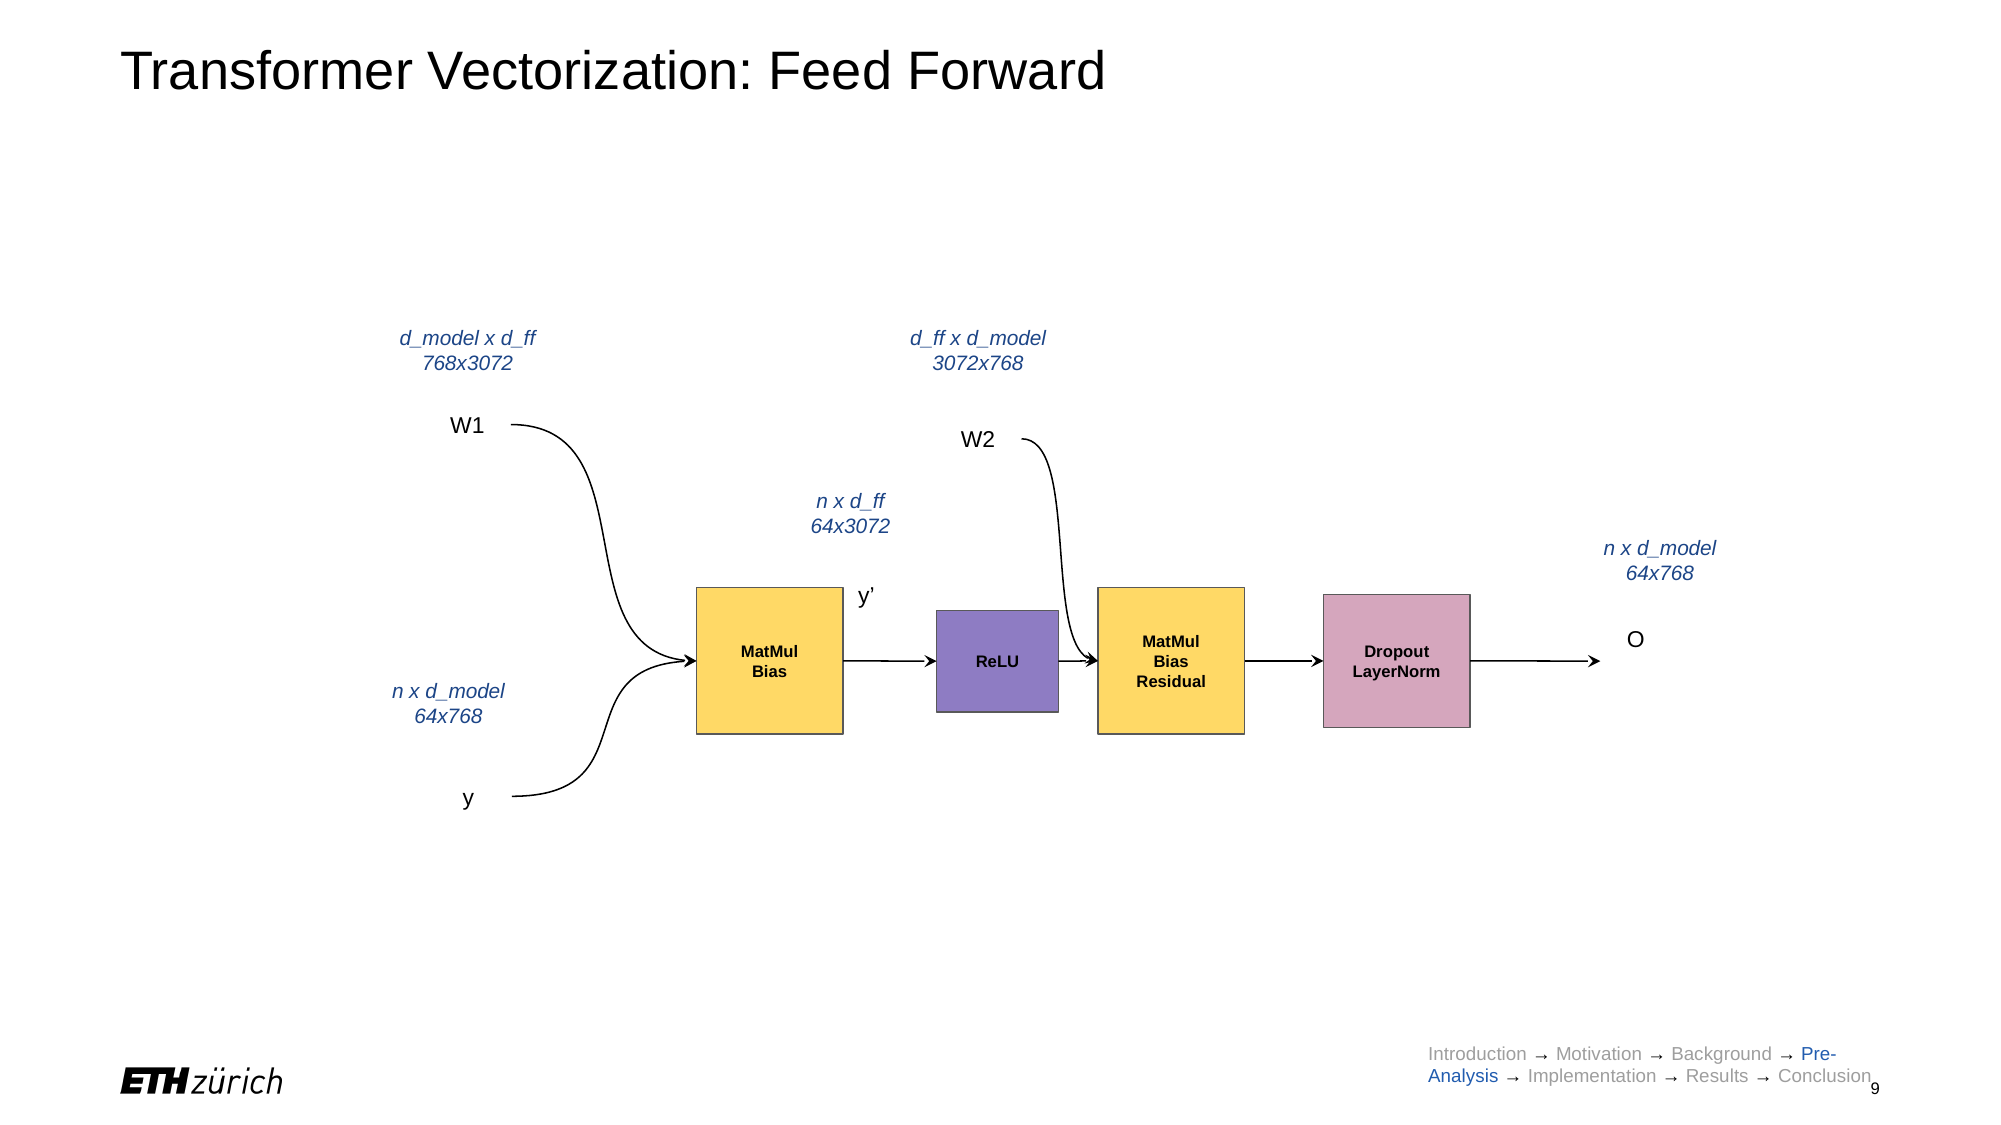

# Transformer Vectorization: Feed Forward
d_model x d_ff
768x3072
d_ff x d_model
3072x768
W1
W2
n x d_ff
64x3072
y’
MatMul
Bias
MatMul
Bias
Residual
ReLU
n x d_model
64x768
y
n x d_model
64x768
Dropout
LayerNorm
O
Introduction → Motivation → Background → Pre-Analysis → Implementation → Results → Conclusion
9